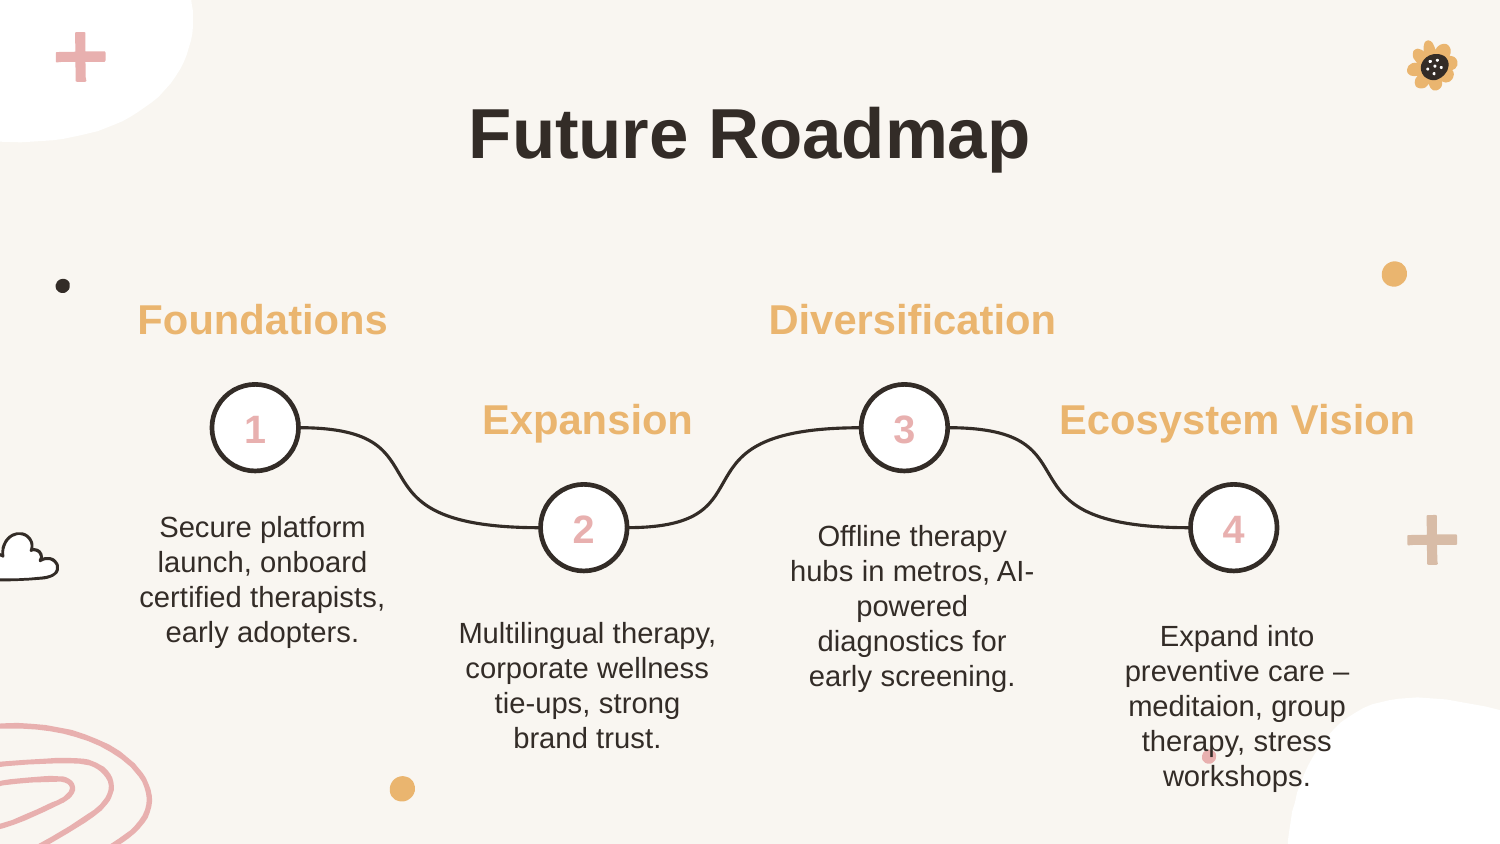

# Future Roadmap
Foundations
Diversification
Expansion
Ecosystem Vision
1
3
2
4
Secure platform launch, onboard certified therapists, early adopters.
Offline therapy hubs in metros, AI-powered diagnostics for early screening.
Expand into preventive care – meditaion, group therapy, stress workshops.
Multilingual therapy, corporate wellness tie-ups, strong brand trust.